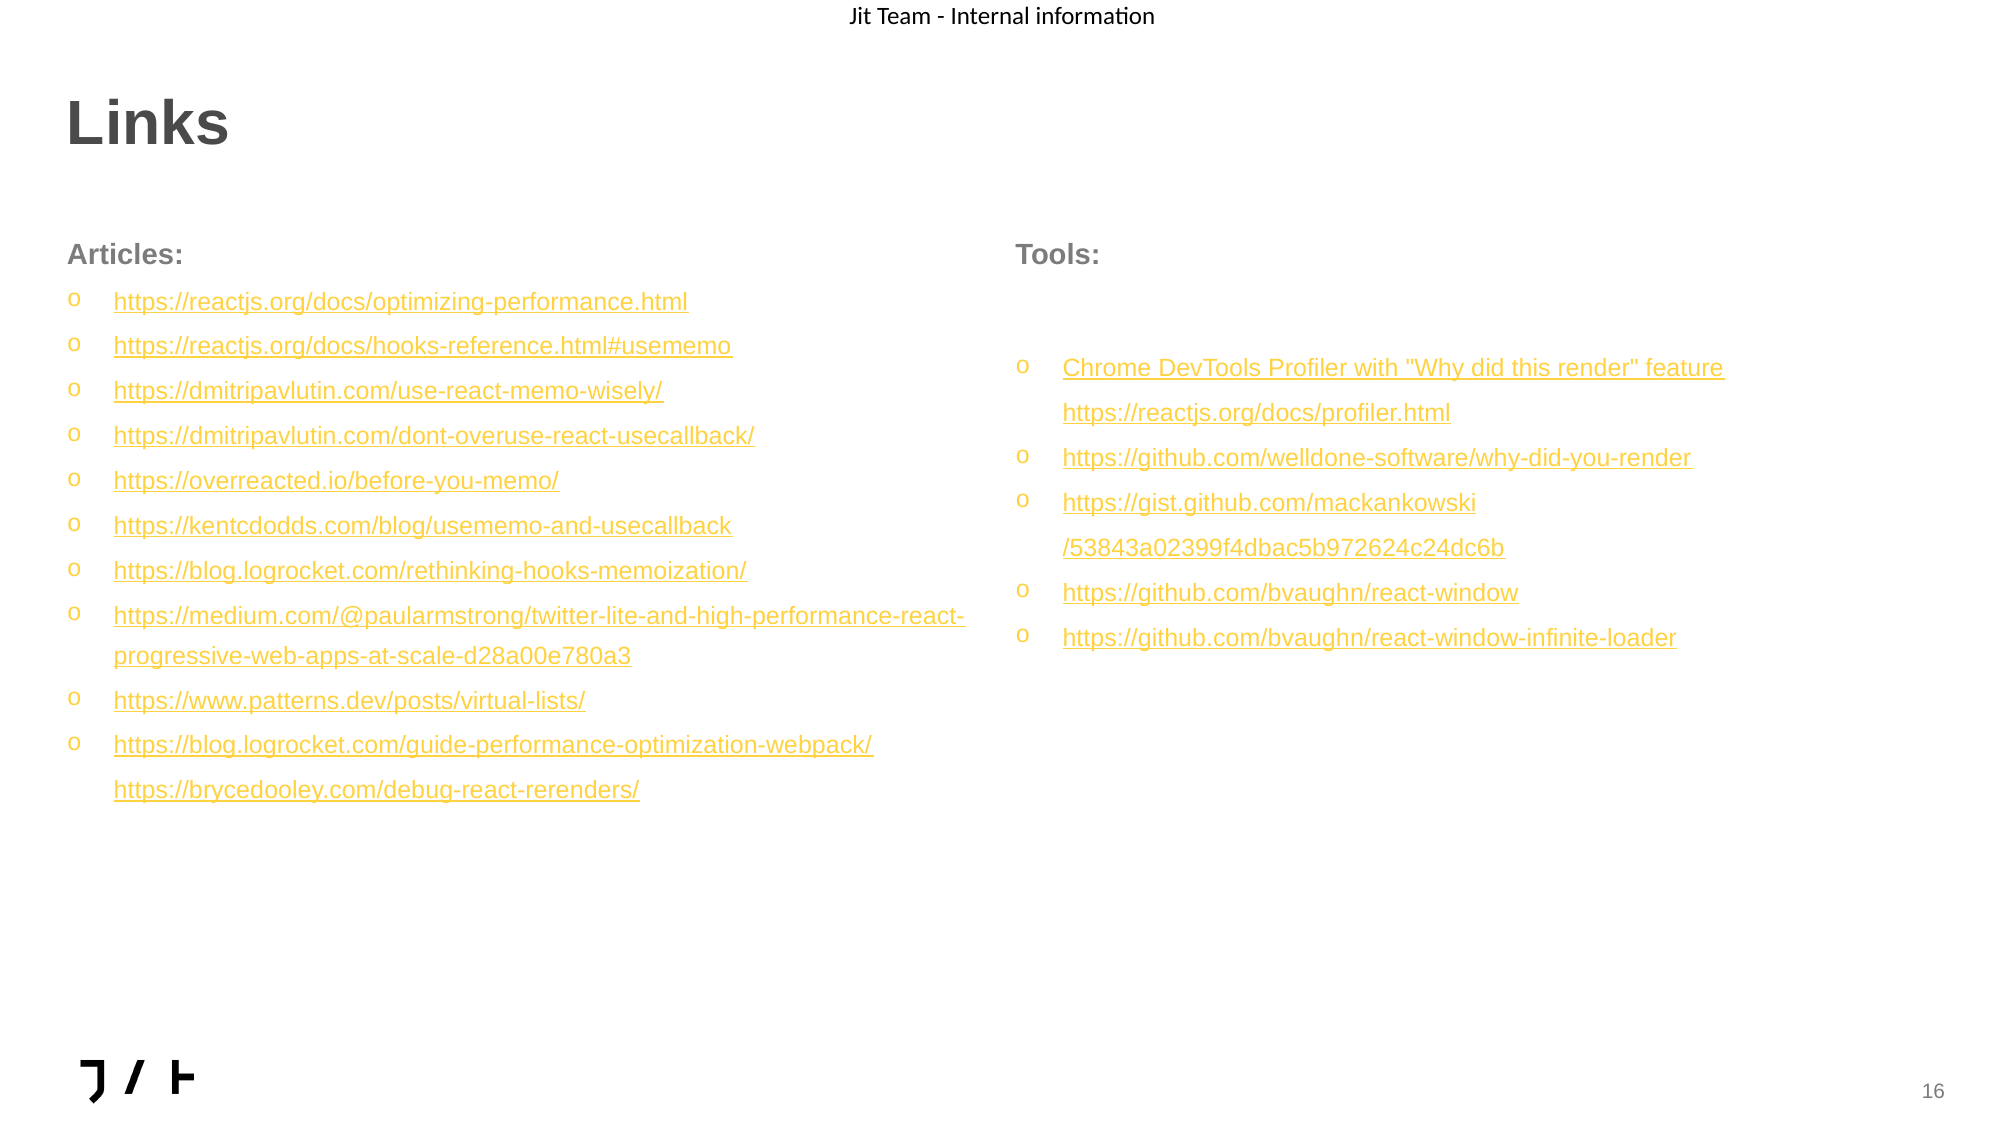

# Links
Articles:
https://reactjs.org/docs/optimizing-performance.html
https://reactjs.org/docs/hooks-reference.html#usememo
https://dmitripavlutin.com/use-react-memo-wisely/
https://dmitripavlutin.com/dont-overuse-react-usecallback/
https://overreacted.io/before-you-memo/
https://kentcdodds.com/blog/usememo-and-usecallback
https://blog.logrocket.com/rethinking-hooks-memoization/
https://medium.com/@paularmstrong/twitter-lite-and-high-performance-react-progressive-web-apps-at-scale-d28a00e780a3
https://www.patterns.dev/posts/virtual-lists/
https://blog.logrocket.com/guide-performance-optimization-webpack/
https://brycedooley.com/debug-react-rerenders/
Tools:

Chrome DevTools Profiler with "Why did this render" feature
https://reactjs.org/docs/profiler.html
https://github.com/welldone-software/why-did-you-render
https://gist.github.com/mackankowski/53843a02399f4dbac5b972624c24dc6b
https://github.com/bvaughn/react-window
https://github.com/bvaughn/react-window-infinite-loader

16